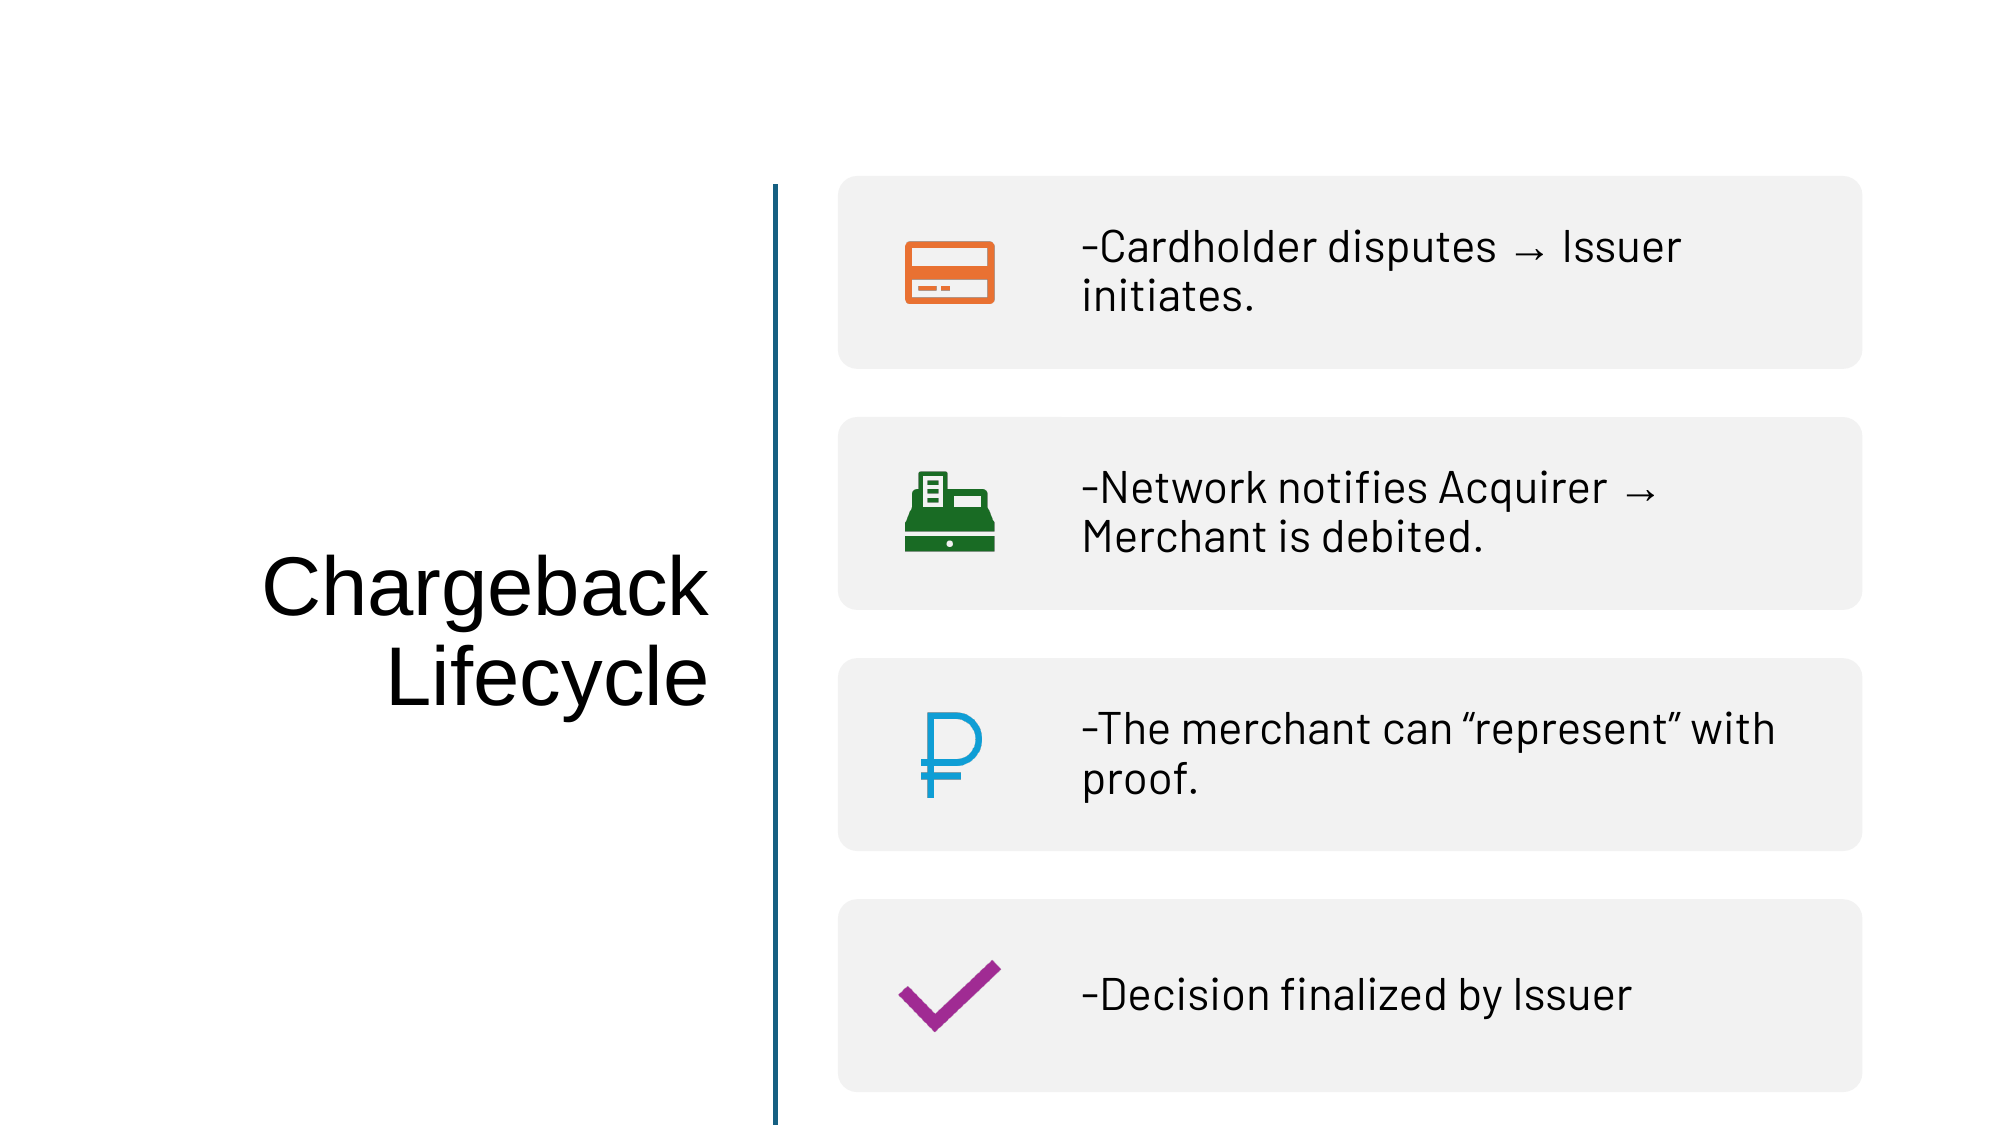

# Chargeback Lifecycle
-Cardholder disputes → Issuer initiates.
-Network notifies Acquirer → Merchant is debited.
-The merchant can “represent” with proof.
-Decision finalized by Issuer